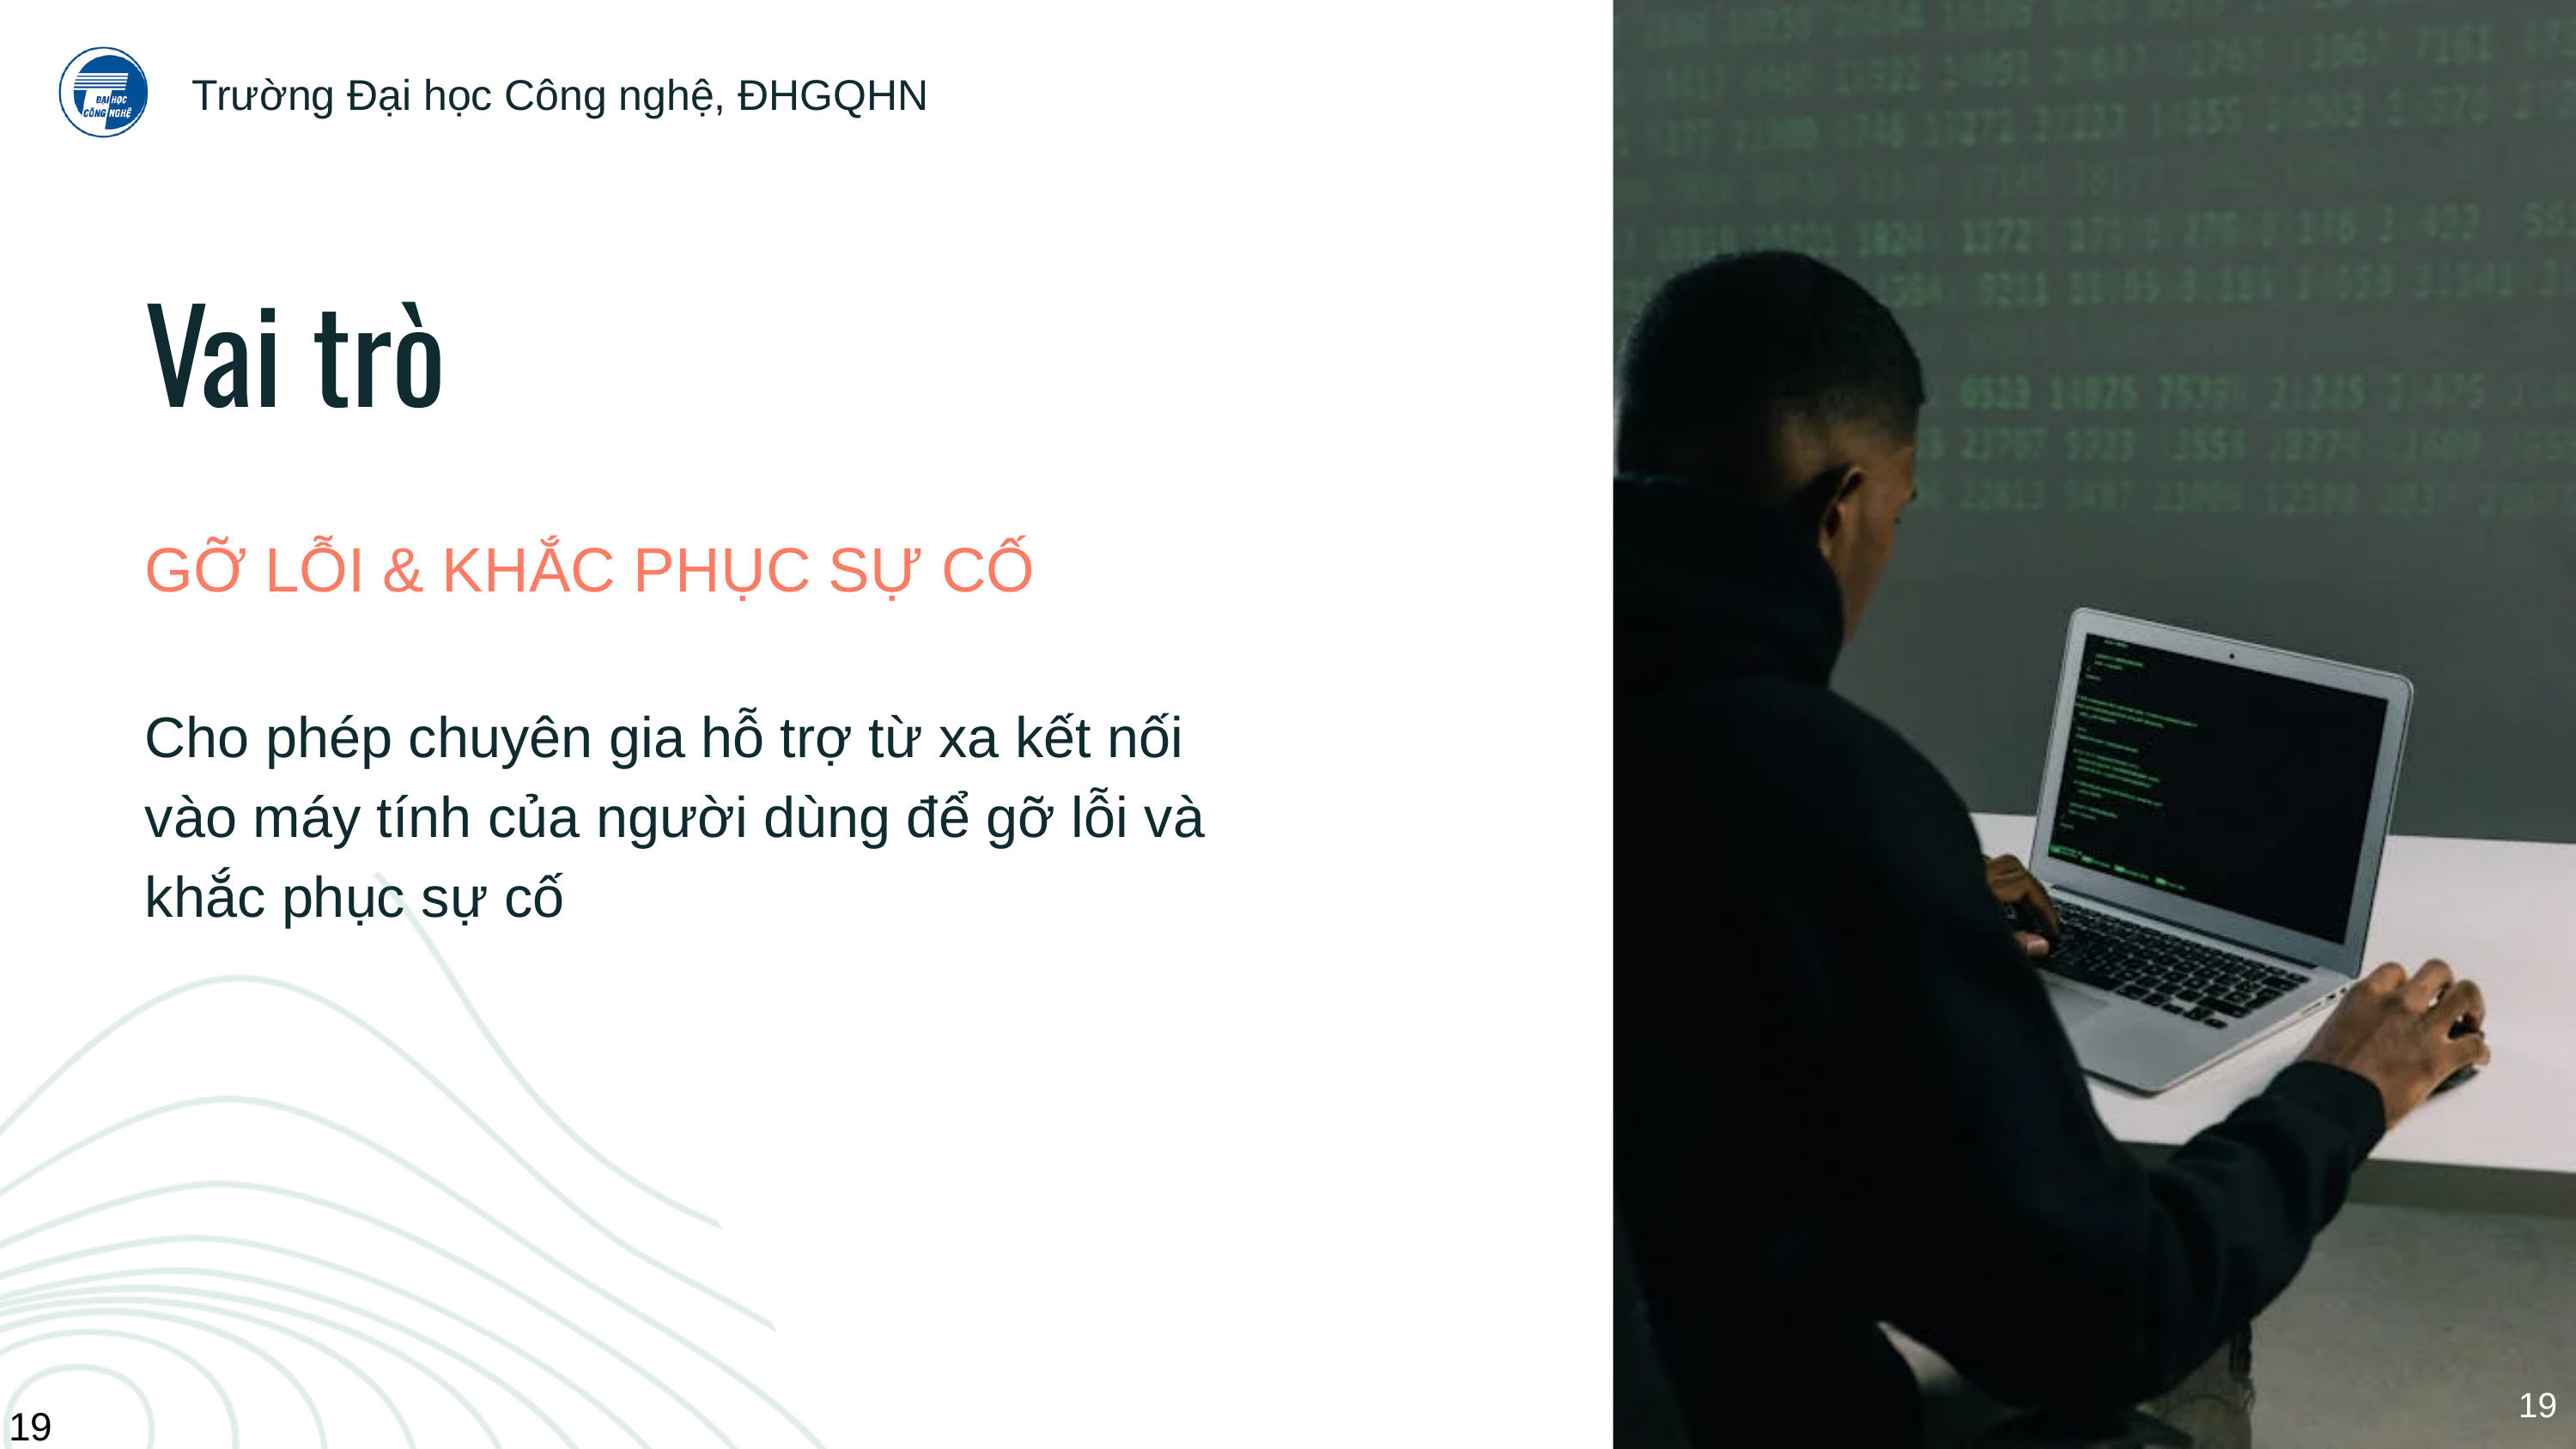

Trường Đại học Công nghệ, ĐHGQHN
Vai trò
GỠ LỖI & KHẮC PHỤC SỰ CỐ
Cho phép chuyên gia hỗ trợ từ xa kết nối vào máy tính của người dùng để gỡ lỗi và khắc phục sự cố

19
19